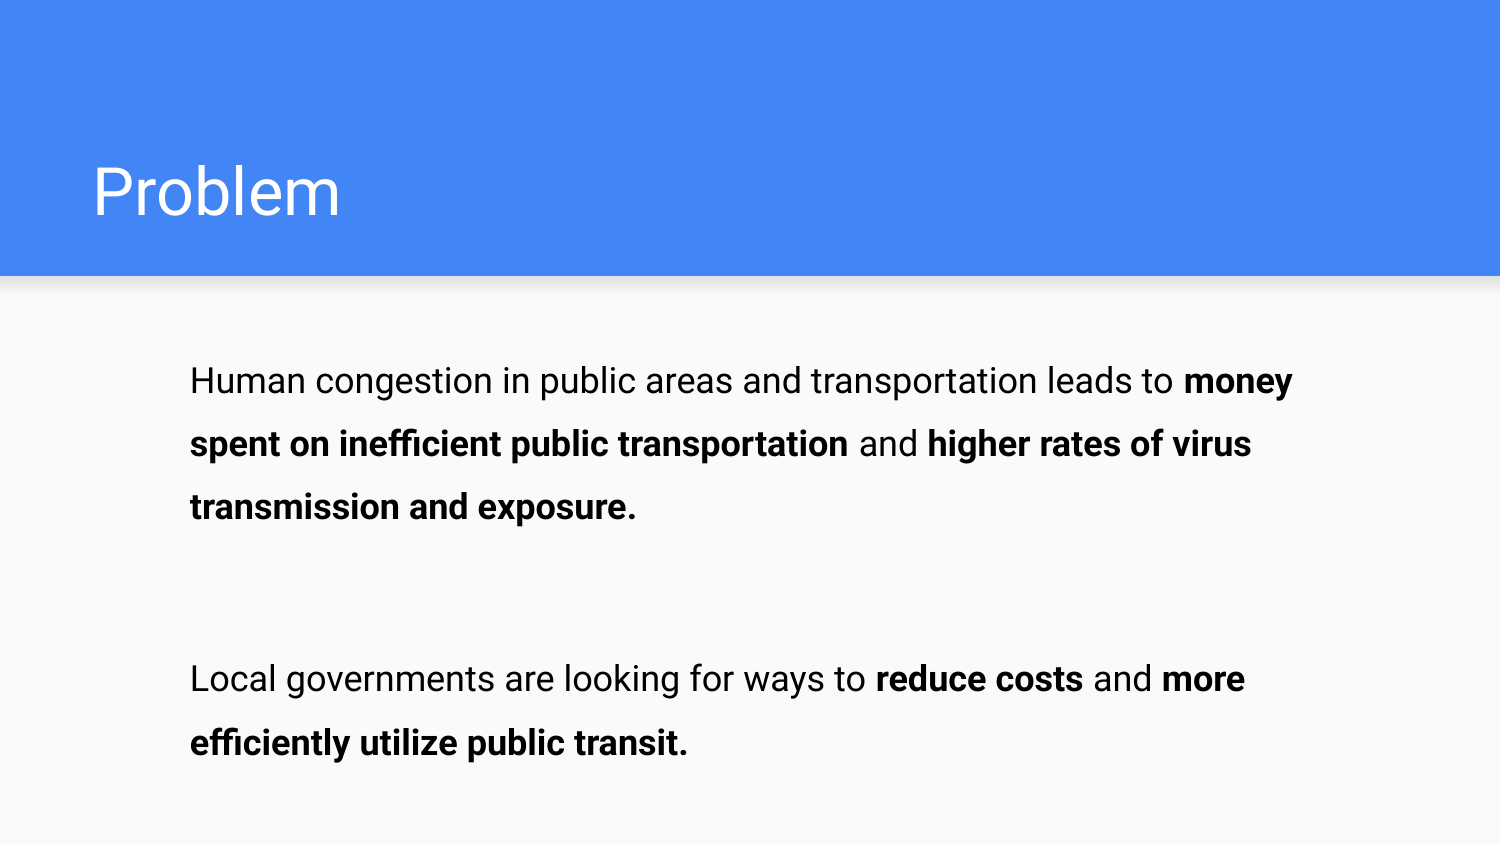

# Problem
Human congestion in public areas and transportation leads to money spent on inefficient public transportation and higher rates of virus transmission and exposure.

Local governments are looking for ways to reduce costs and more efficiently utilize public transit.